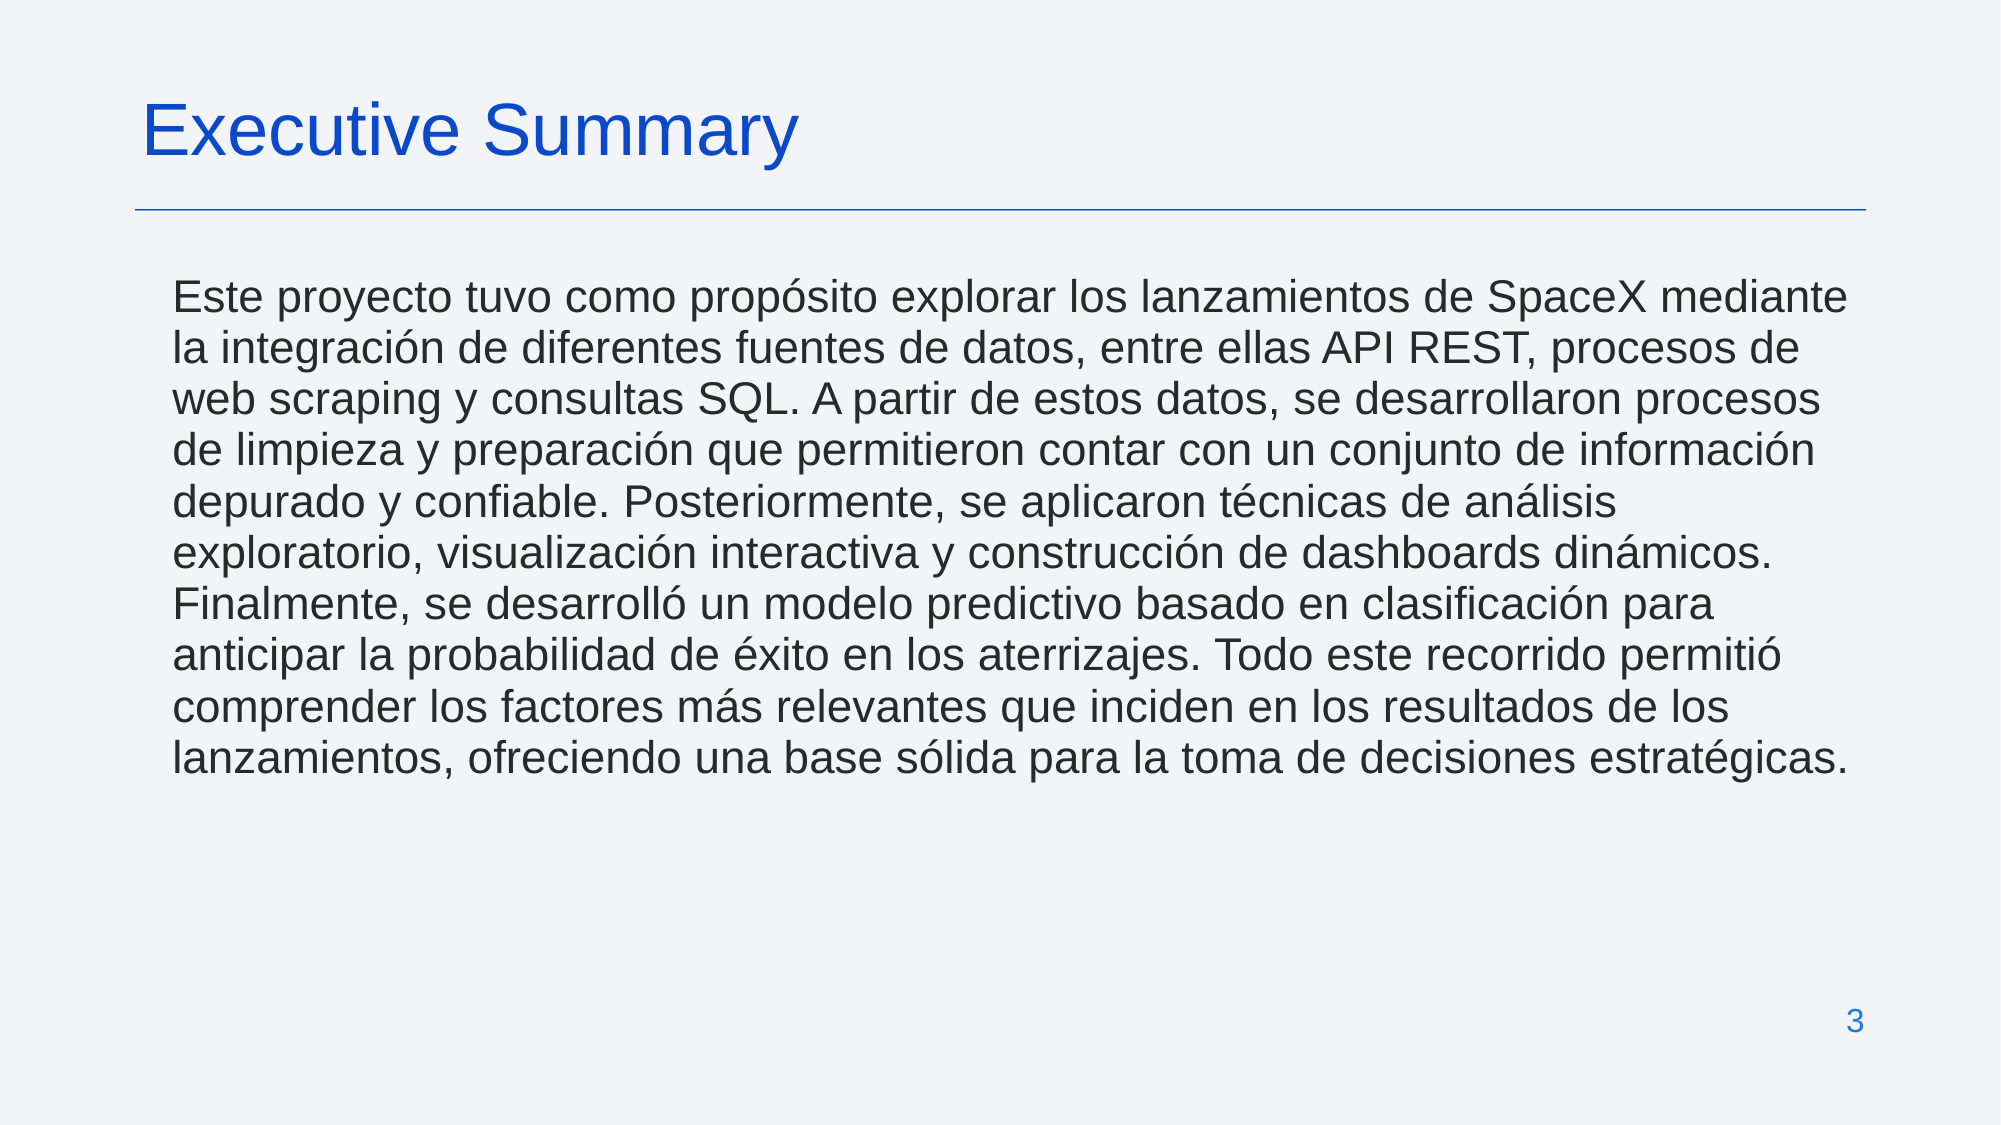

Executive Summary
Este proyecto tuvo como propósito explorar los lanzamientos de SpaceX mediante la integración de diferentes fuentes de datos, entre ellas API REST, procesos de web scraping y consultas SQL. A partir de estos datos, se desarrollaron procesos de limpieza y preparación que permitieron contar con un conjunto de información depurado y confiable. Posteriormente, se aplicaron técnicas de análisis exploratorio, visualización interactiva y construcción de dashboards dinámicos. Finalmente, se desarrolló un modelo predictivo basado en clasificación para anticipar la probabilidad de éxito en los aterrizajes. Todo este recorrido permitió comprender los factores más relevantes que inciden en los resultados de los lanzamientos, ofreciendo una base sólida para la toma de decisiones estratégicas.
3